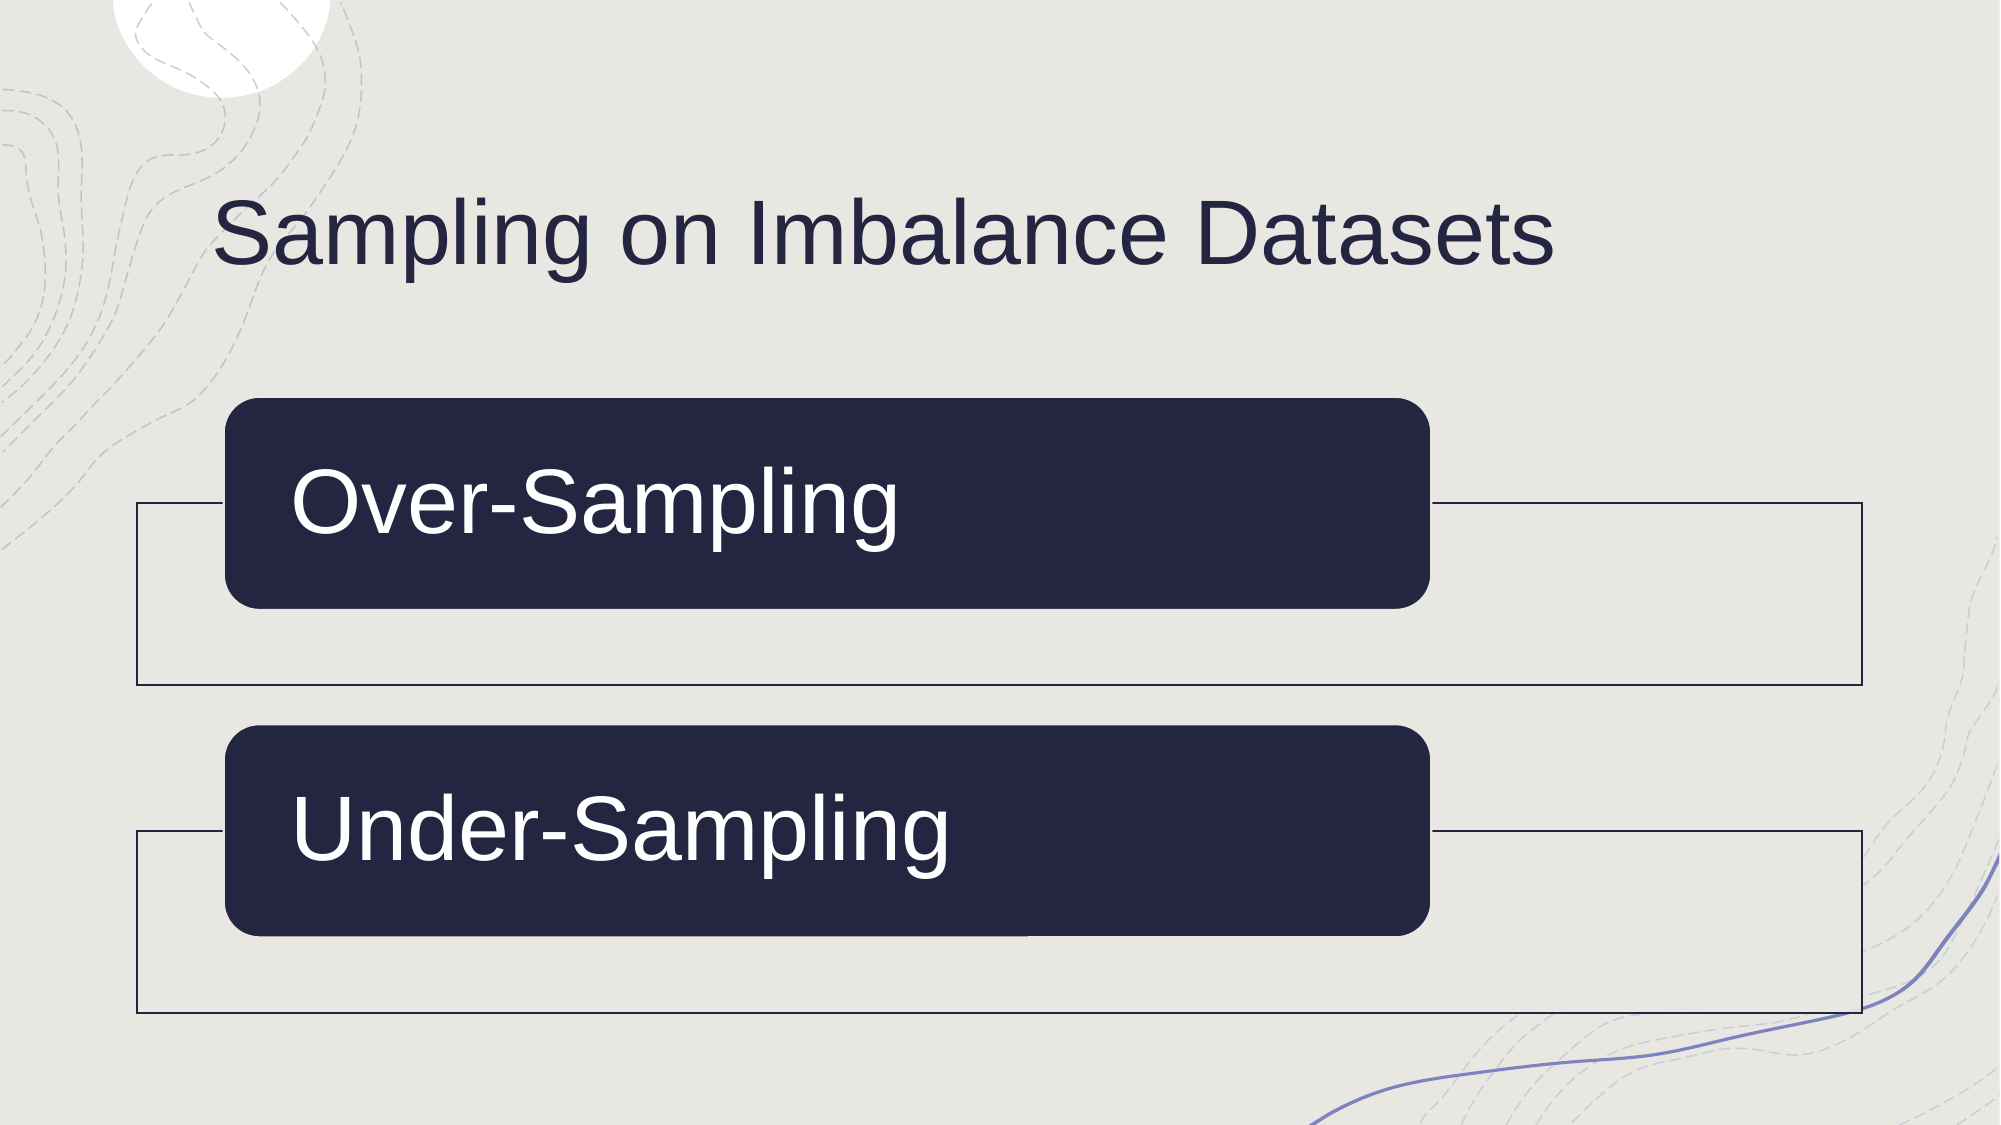

# Sampling on Imbalance Datasets
Over-Sampling
Under-Sampling